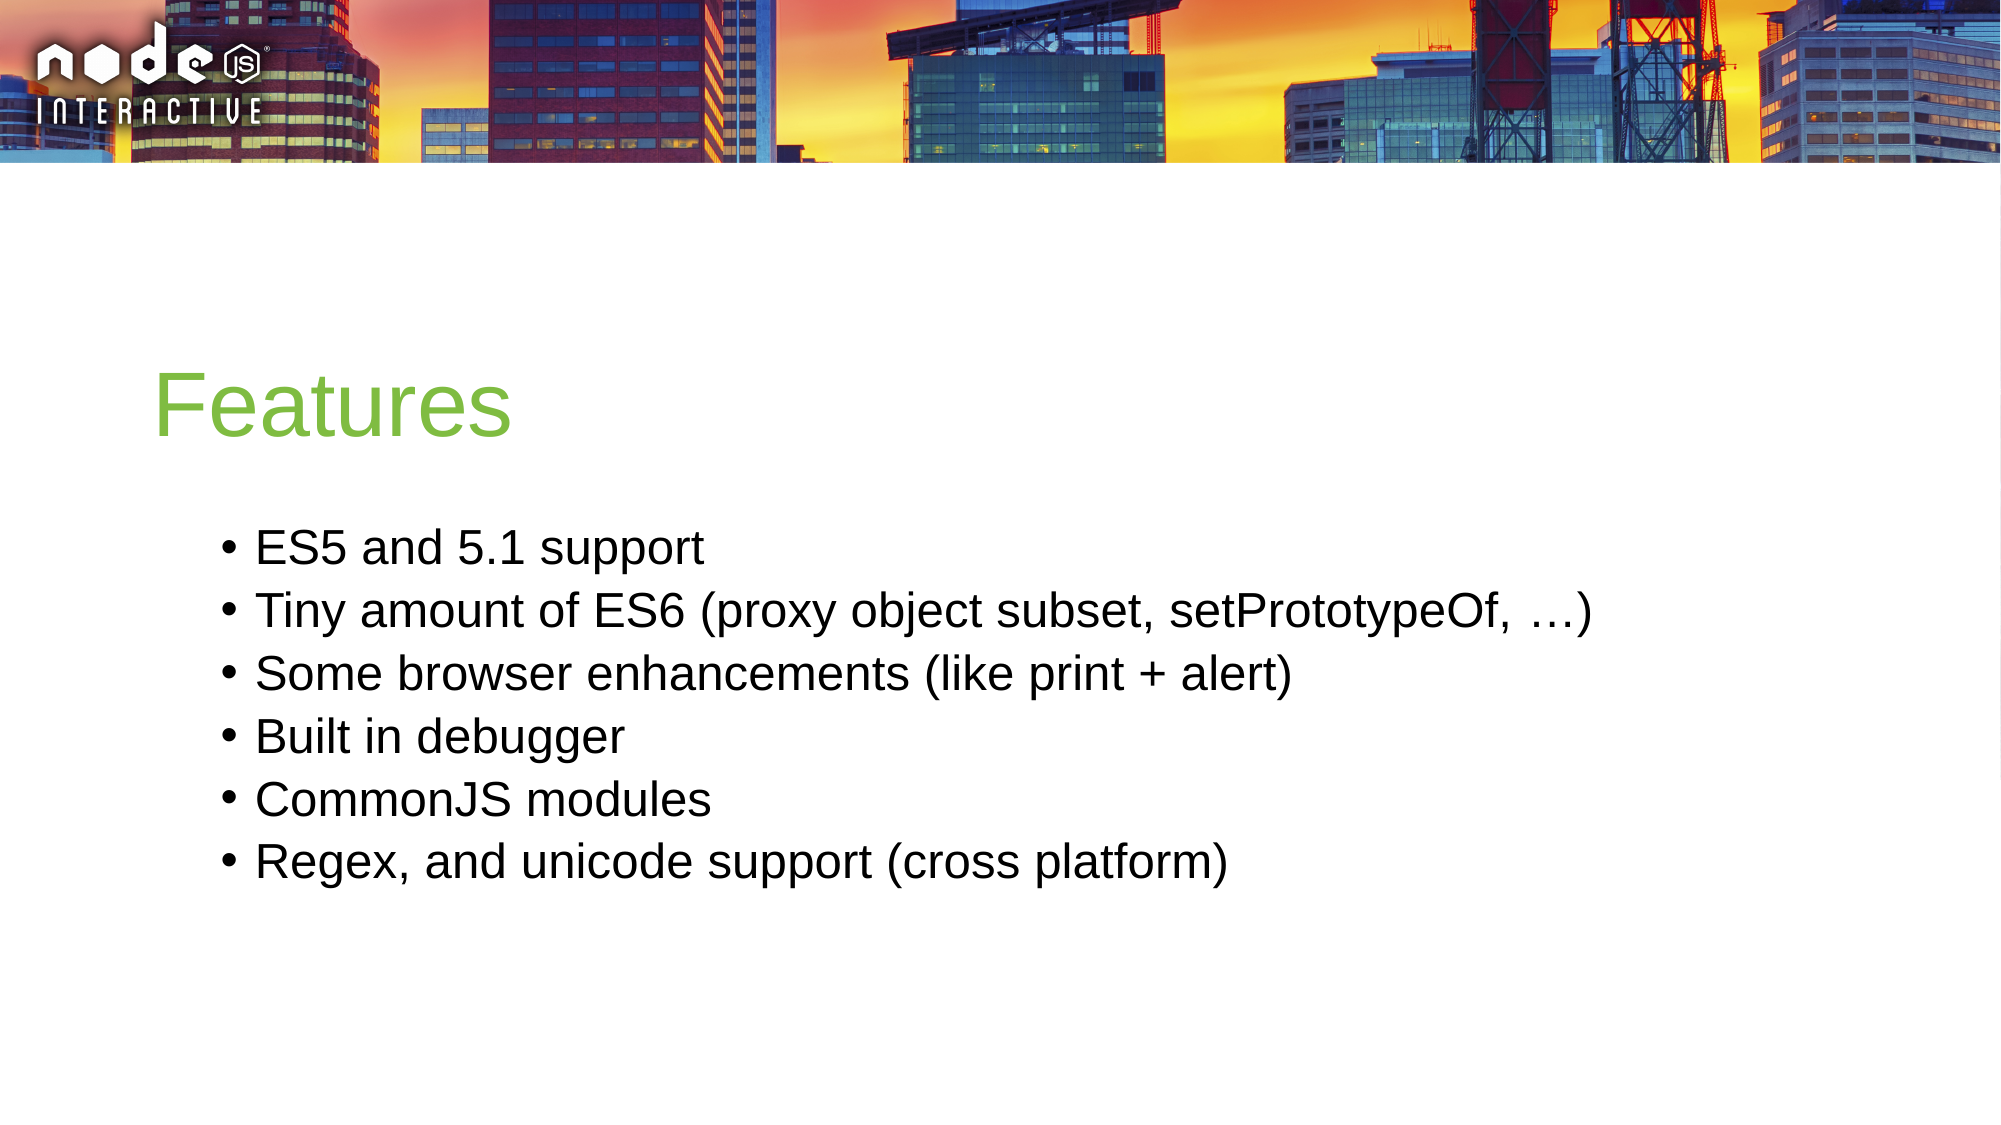

# Features
ES5 and 5.1 support
Tiny amount of ES6 (proxy object subset, setPrototypeOf, …)
Some browser enhancements (like print + alert)
Built in debugger
CommonJS modules
Regex, and unicode support (cross platform)